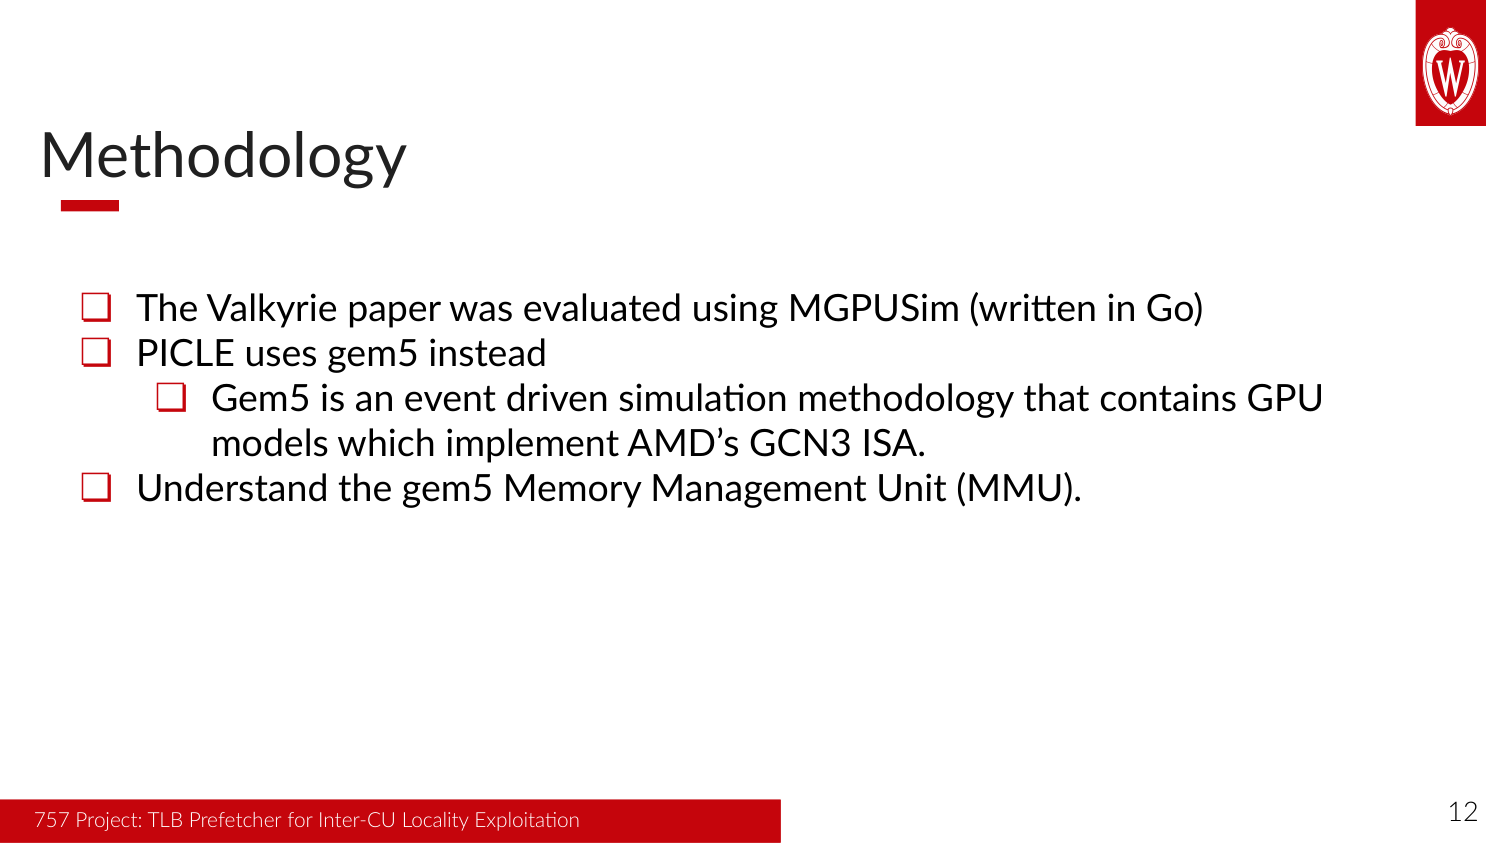

Methodology

The Valkyrie paper was evaluated using MGPUSim (written in Go)
PICLE uses gem5 instead
Gem5 is an event driven simulation methodology that contains GPU models which implement AMD’s GCN3 ISA.
Understand the gem5 Memory Management Unit (MMU).

12

757 Project: TLB Prefetcher for Inter-CU Locality Exploitation